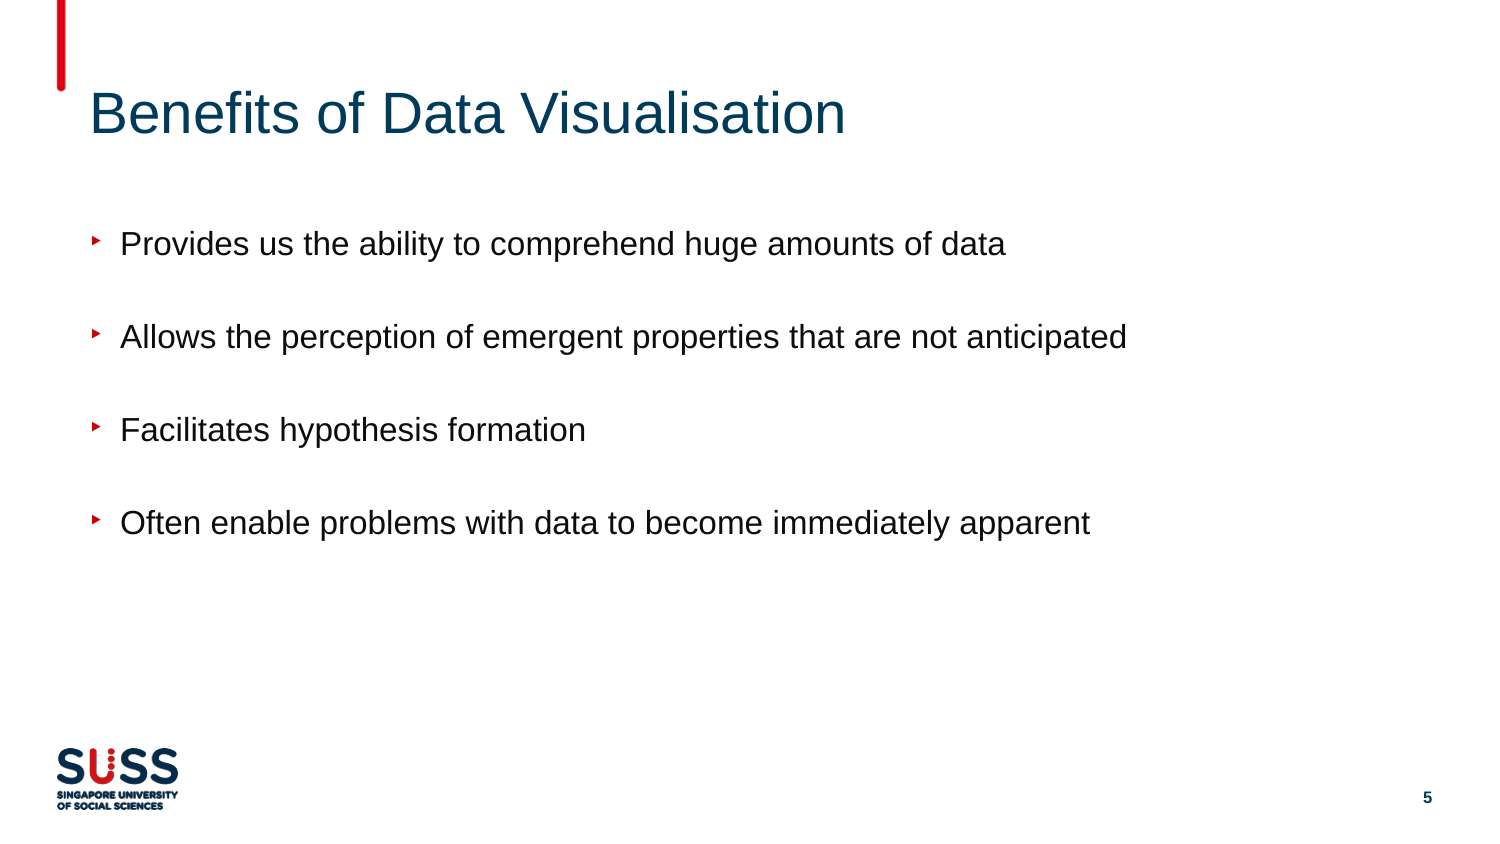

# Benefits of Data Visualisation
Provides us the ability to comprehend huge amounts of data

Allows the perception of emergent properties that are not anticipated

Facilitates hypothesis formation

Often enable problems with data to become immediately apparent